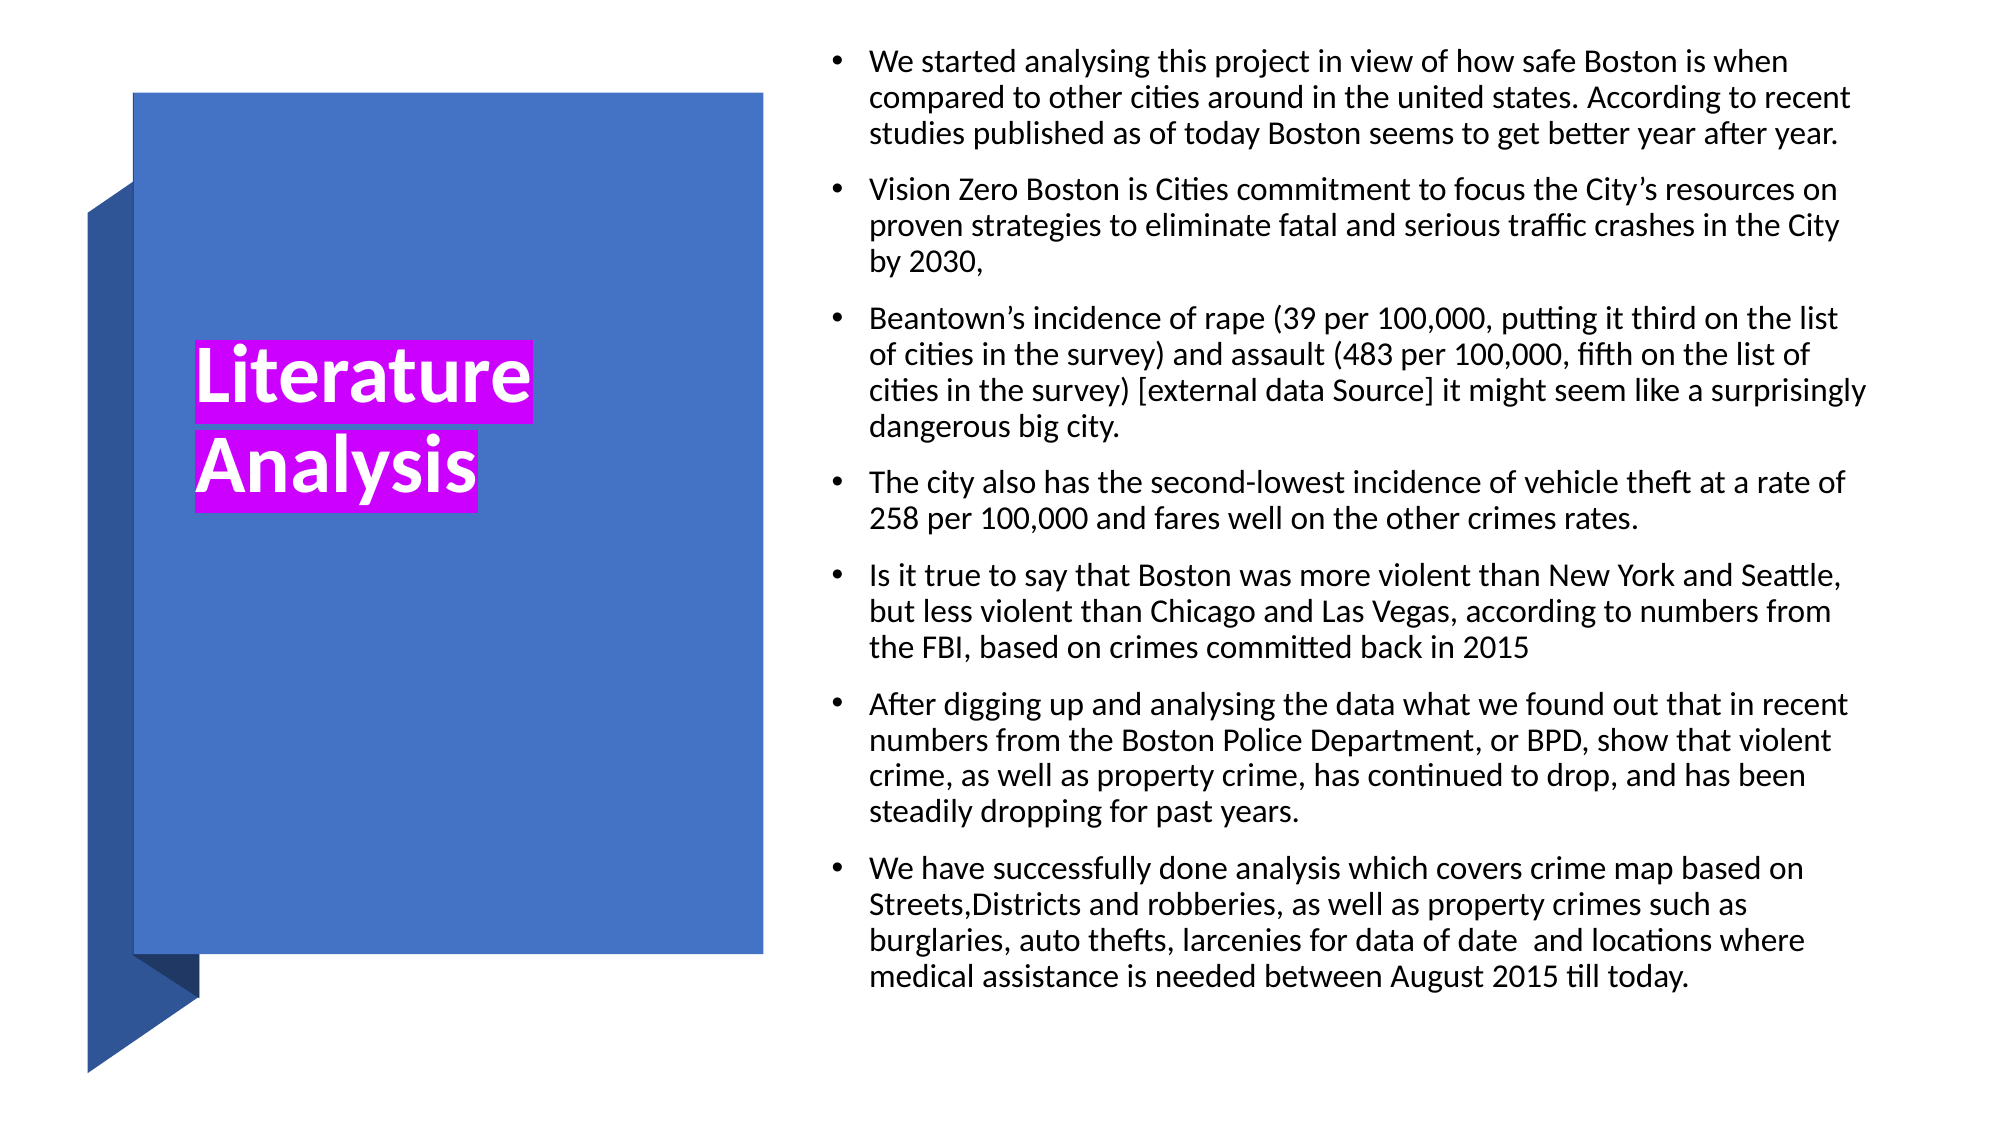

We started analysing this project in view of how safe Boston is when compared to other cities around in the united states. According to recent studies published as of today Boston seems to get better year after year.
Vision Zero Boston is Cities commitment to focus the City’s resources on proven strategies to eliminate fatal and serious traffic crashes in the City by 2030,
Beantown’s incidence of rape (39 per 100,000, putting it third on the list of cities in the survey) and assault (483 per 100,000, fifth on the list of cities in the survey) [external data Source] it might seem like a surprisingly dangerous big city.
The city also has the second-lowest incidence of vehicle theft at a rate of 258 per 100,000 and fares well on the other crimes rates.
Is it true to say that Boston was more violent than New York and Seattle, but less violent than Chicago and Las Vegas, according to numbers from the FBI, based on crimes committed back in 2015
After digging up and analysing the data what we found out that in recent numbers from the Boston Police Department, or BPD, show that violent crime, as well as property crime, has continued to drop, and has been steadily dropping for past years.
We have successfully done analysis which covers crime map based on Streets,Districts and robberies, as well as property crimes such as burglaries, auto thefts, larcenies for data of date  and locations where medical assistance is needed between August 2015 till today.

# Literature Analysis